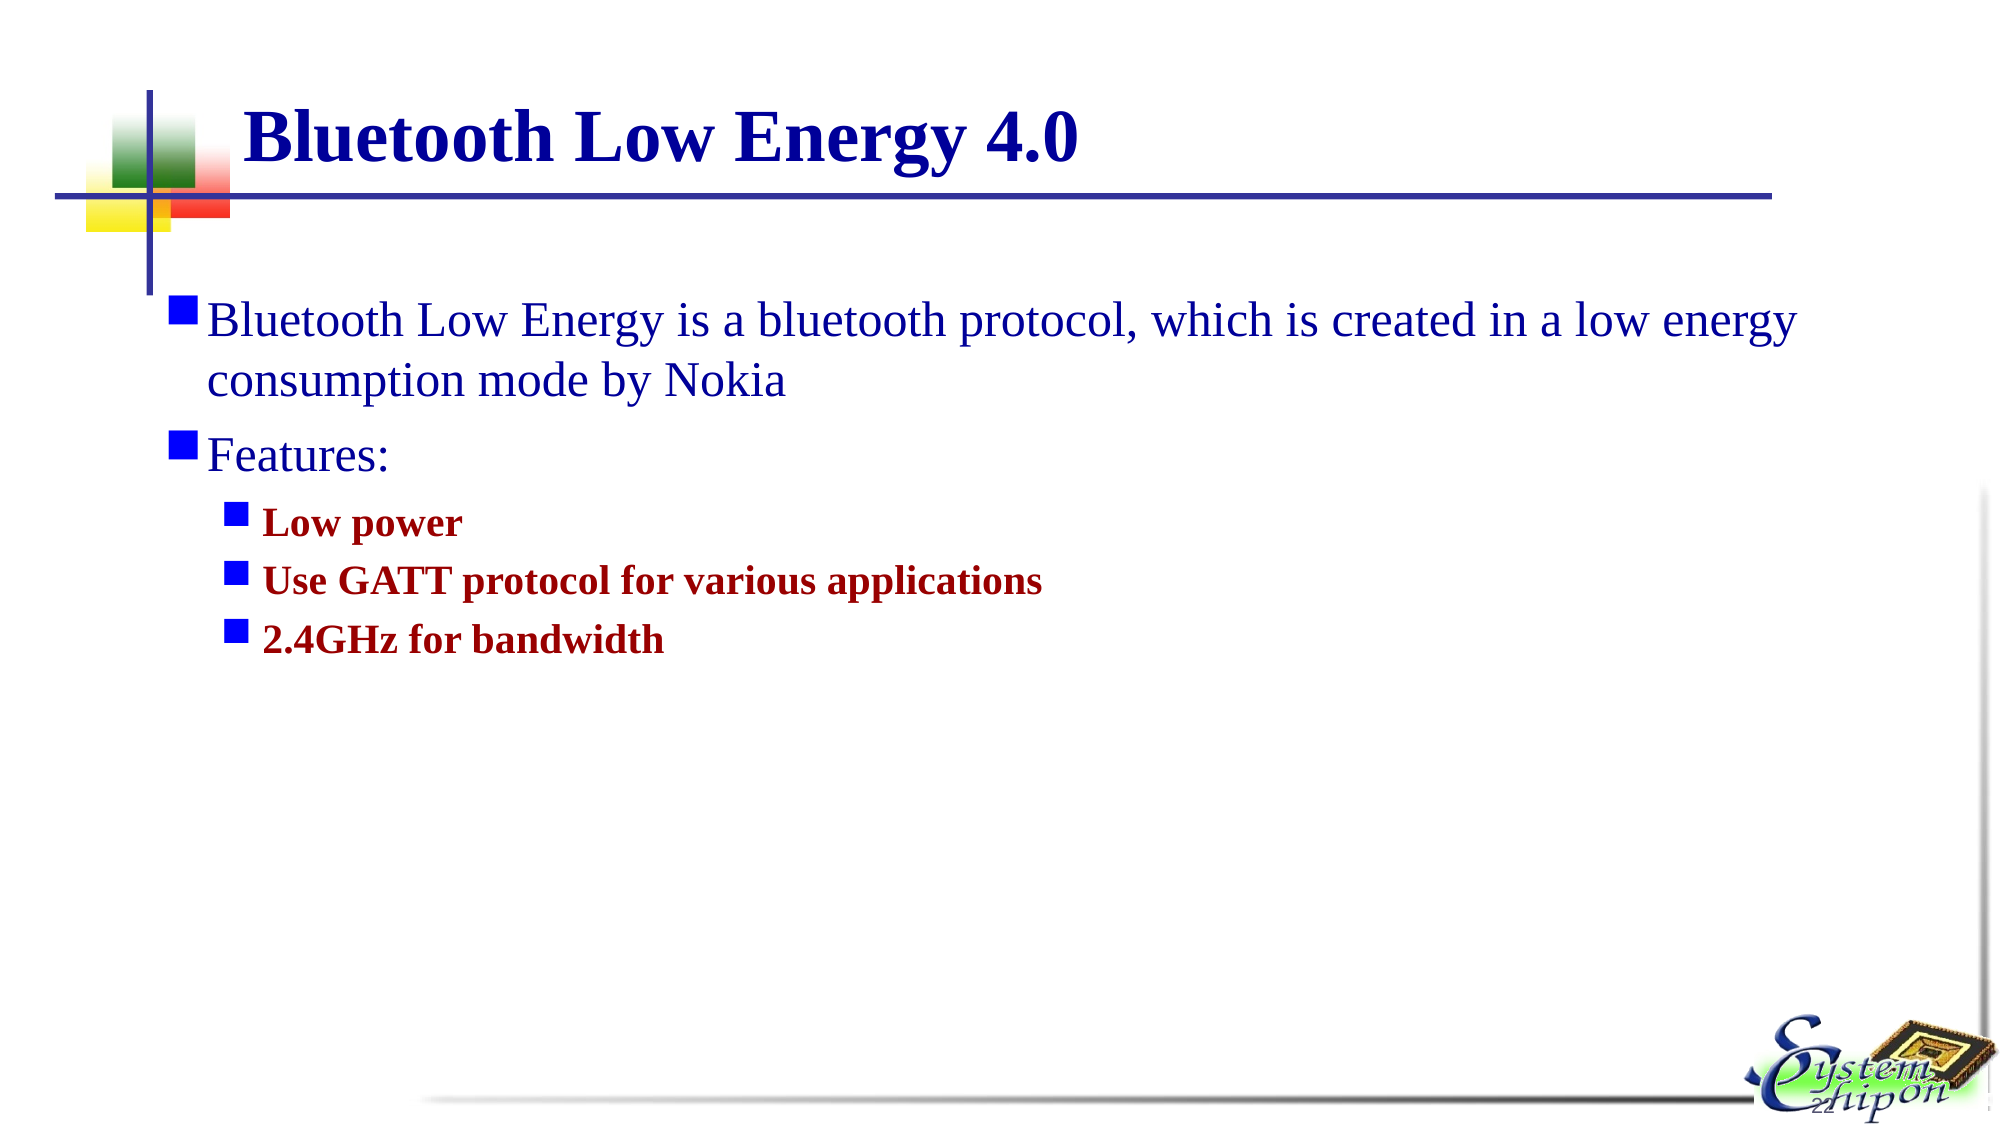

# Bluetooth Low Energy 4.0
Bluetooth Low Energy is a bluetooth protocol, which is created in a low energy consumption mode by Nokia
Features:
Low power
Use GATT protocol for various applications
2.4GHz for bandwidth

22